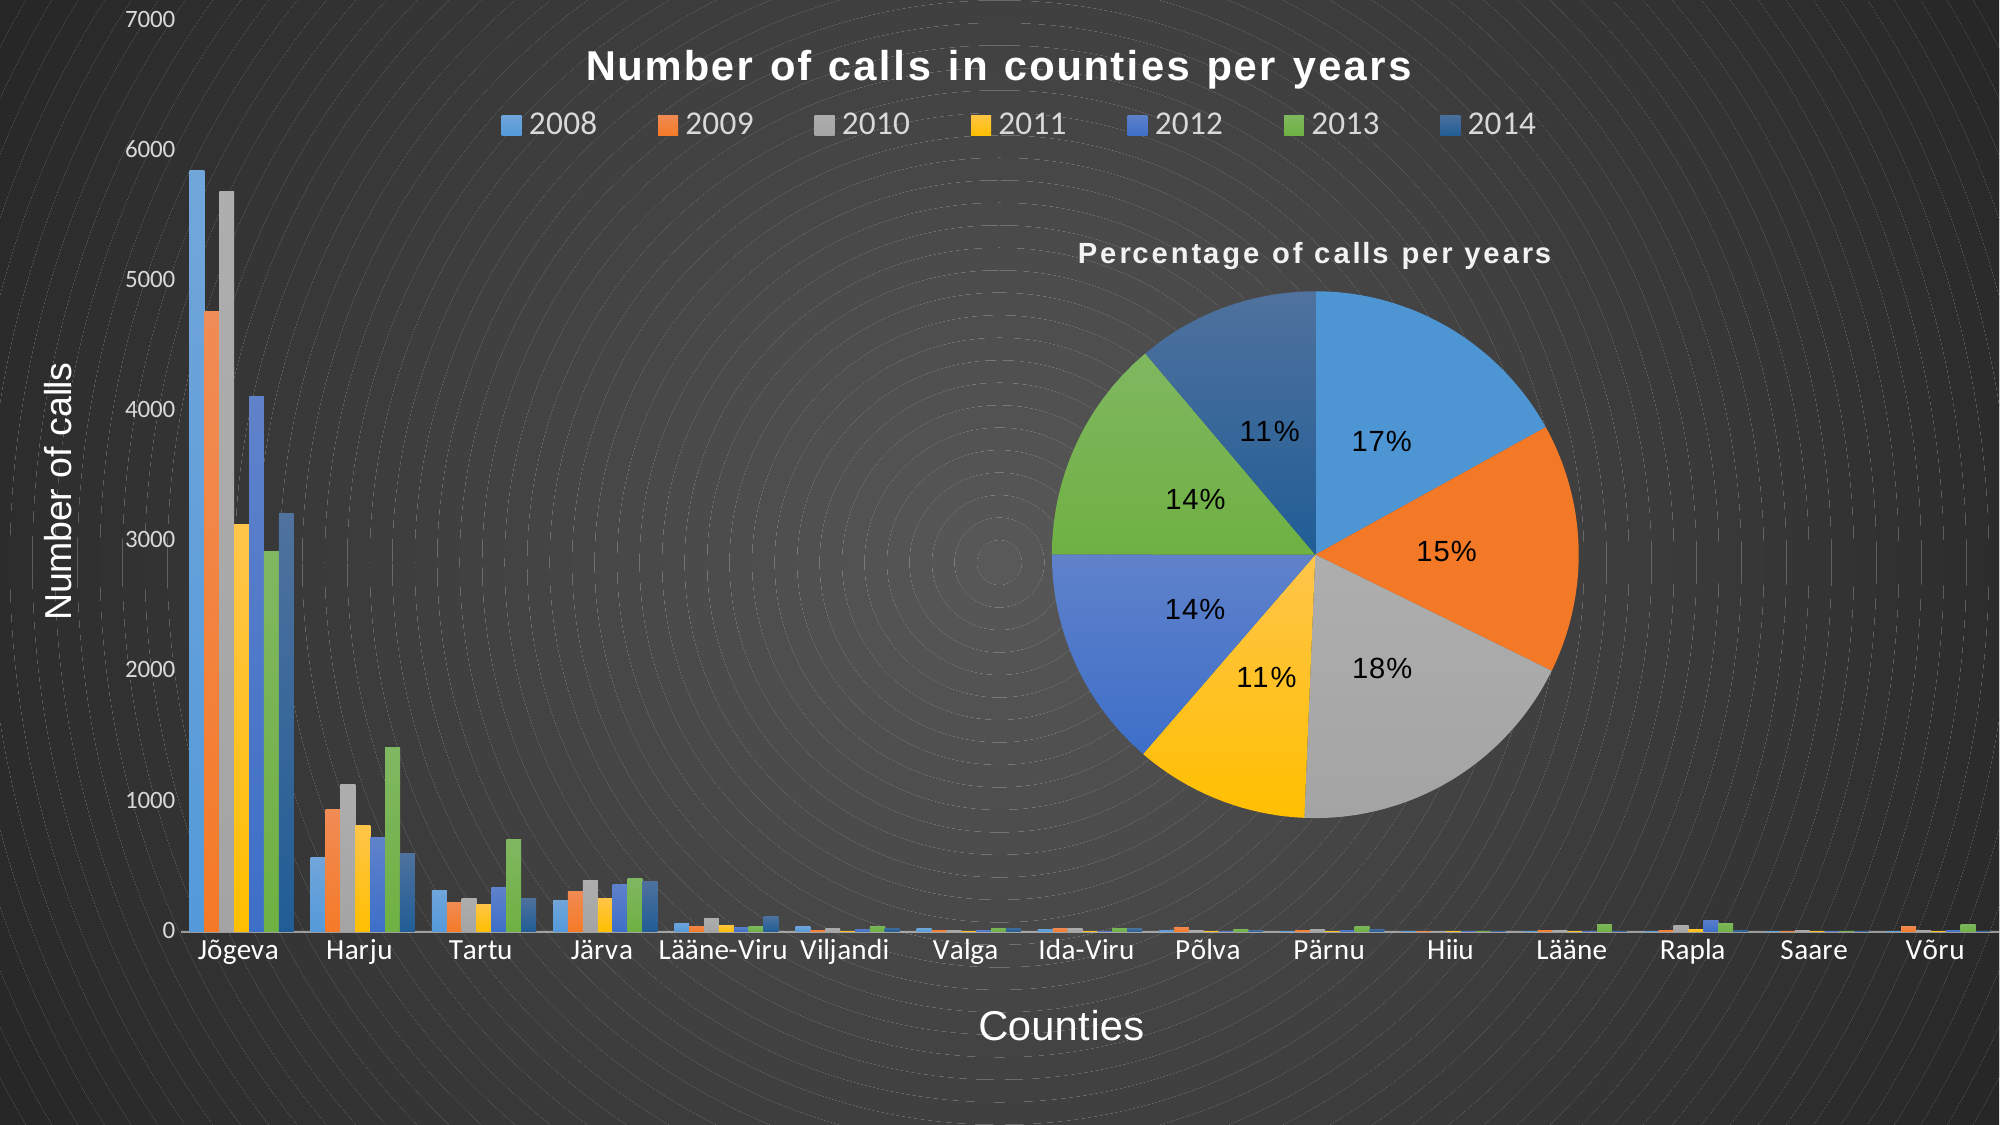

### Chart: Number of calls in counties per years

| Category | 2008 | 2009 | 2010 | 2011 | 2012 | 2013 | 2014 |
|---|---|---|---|---|---|---|---|
| Jõgeva  | 5850.0 | 4769.0 | 5691.0 | 3129.0 | 4112.0 | 2923.0 | 3219.0 |
| Harju  | 574.0 | 941.0 | 1132.0 | 814.0 | 722.0 | 1414.0 | 605.0 |
| Tartu  | 321.0 | 229.0 | 256.0 | 207.0 | 337.0 | 706.0 | 253.0 |
| Järva  | 244.0 | 312.0 | 394.0 | 257.0 | 366.0 | 408.0 | 389.0 |
| Lääne-Viru  | 60.0 | 43.0 | 102.0 | 50.0 | 32.0 | 39.0 | 114.0 |
| Viljandi  | 37.0 | 8.0 | 29.0 | 3.0 | 19.0 | 41.0 | 26.0 |
| Valga  | 23.0 | 13.0 | 12.0 | 5.0 | 7.0 | 26.0 | 28.0 |
| Ida-Viru  | 20.0 | 22.0 | 27.0 | 1.0 | 4.0 | 27.0 | 23.0 |
| Põlva  | 12.0 | 33.0 | 7.0 | 2.0 | 1.0 | 15.0 | 7.0 |
| Pärnu  | 1.0 | 14.0 | 21.0 | 6.0 | 11.0 | 43.0 | 15.0 |
| Hiiu  | 0.0 | 2.0 | 0.0 | 0.0 | 0.0 | 0.0 | 0.0 |
| Lääne  | 0.0 | 9.0 | 7.0 | 0.0 | 0.0 | 59.0 | 4.0 |
| Rapla  | 0.0 | 11.0 | 52.0 | 16.0 | 90.0 | 60.0 | 14.0 |
| Saare  | 0.0 | 0.0 | 10.0 | 0.0 | 0.0 | 0.0 | 0.0 |
| Võru  | 0.0 | 39.0 | 8.0 | 6.0 | 8.0 | 58.0 | 6.0 |

### Chart: Percentage of calls per years

| Category |  |
|---|---|
| 2008 | 7142.0 |
| 2009 | 6445.0 |
| 2010 | 7748.0 |
| 2011 | 4496.0 |
| 2012 | 5759.0 |
| 2013 | 5819.0 |
| 2014 | 4703.0 |